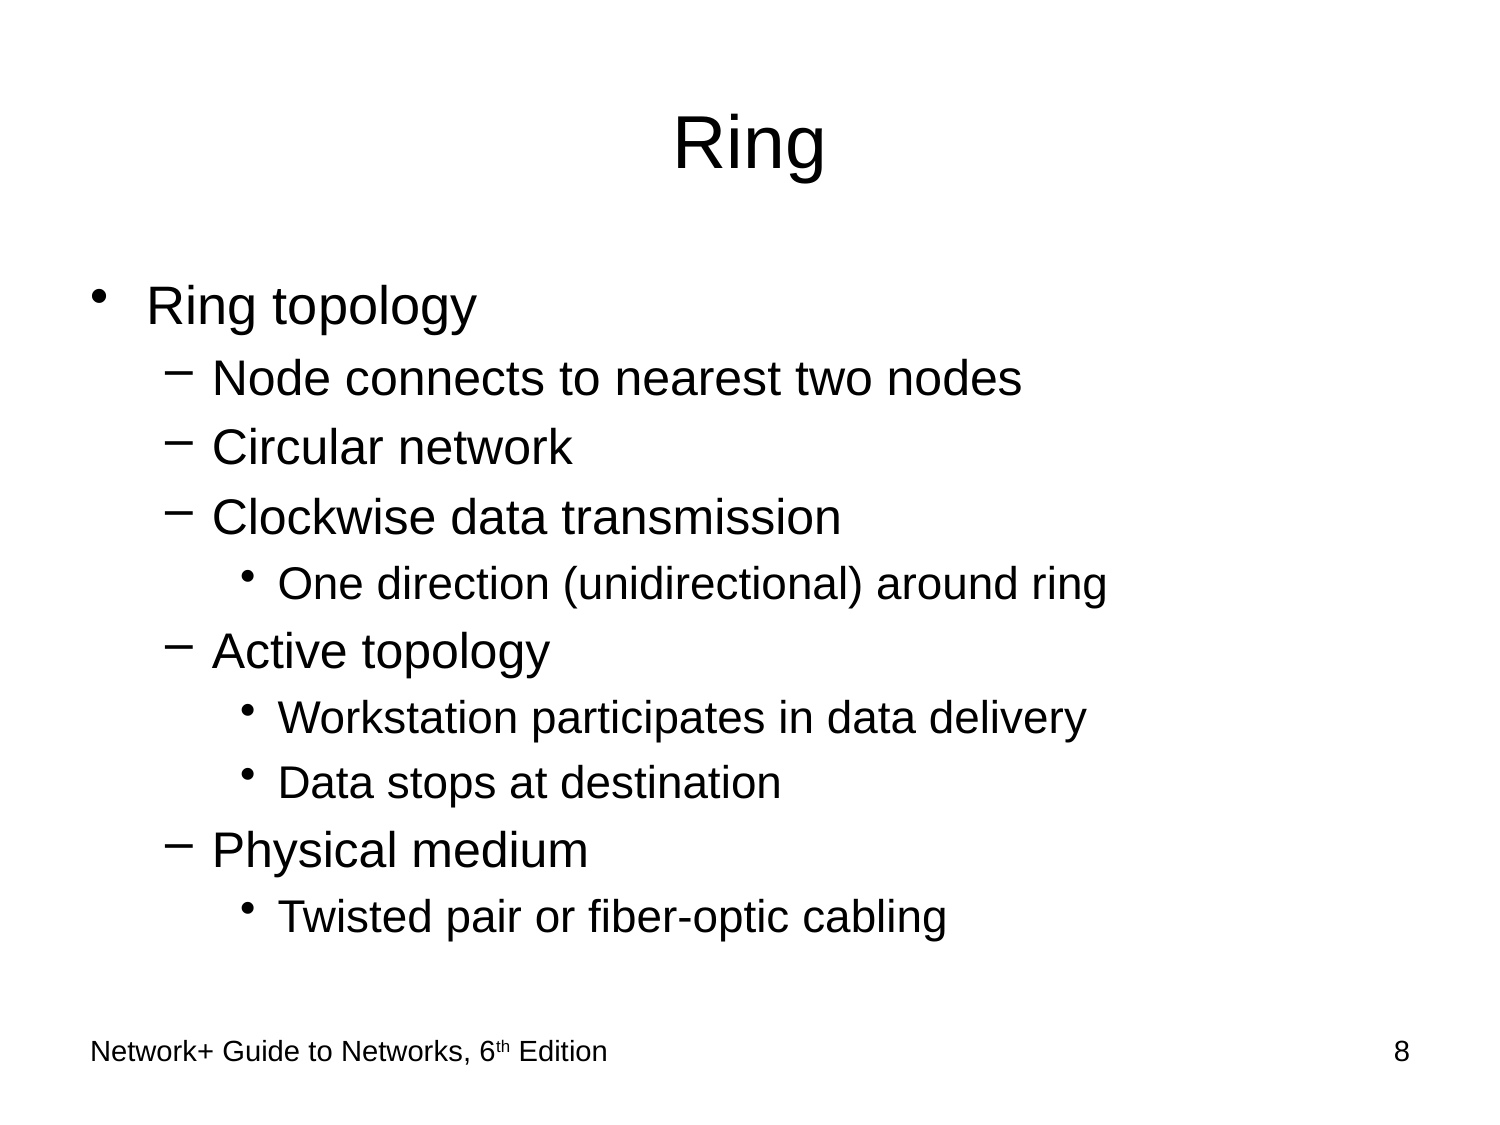

# Ring
Ring topology
Node connects to nearest two nodes
Circular network
Clockwise data transmission
One direction (unidirectional) around ring
Active topology
Workstation participates in data delivery
Data stops at destination
Physical medium
Twisted pair or fiber-optic cabling
Network+ Guide to Networks, 6th Edition
8